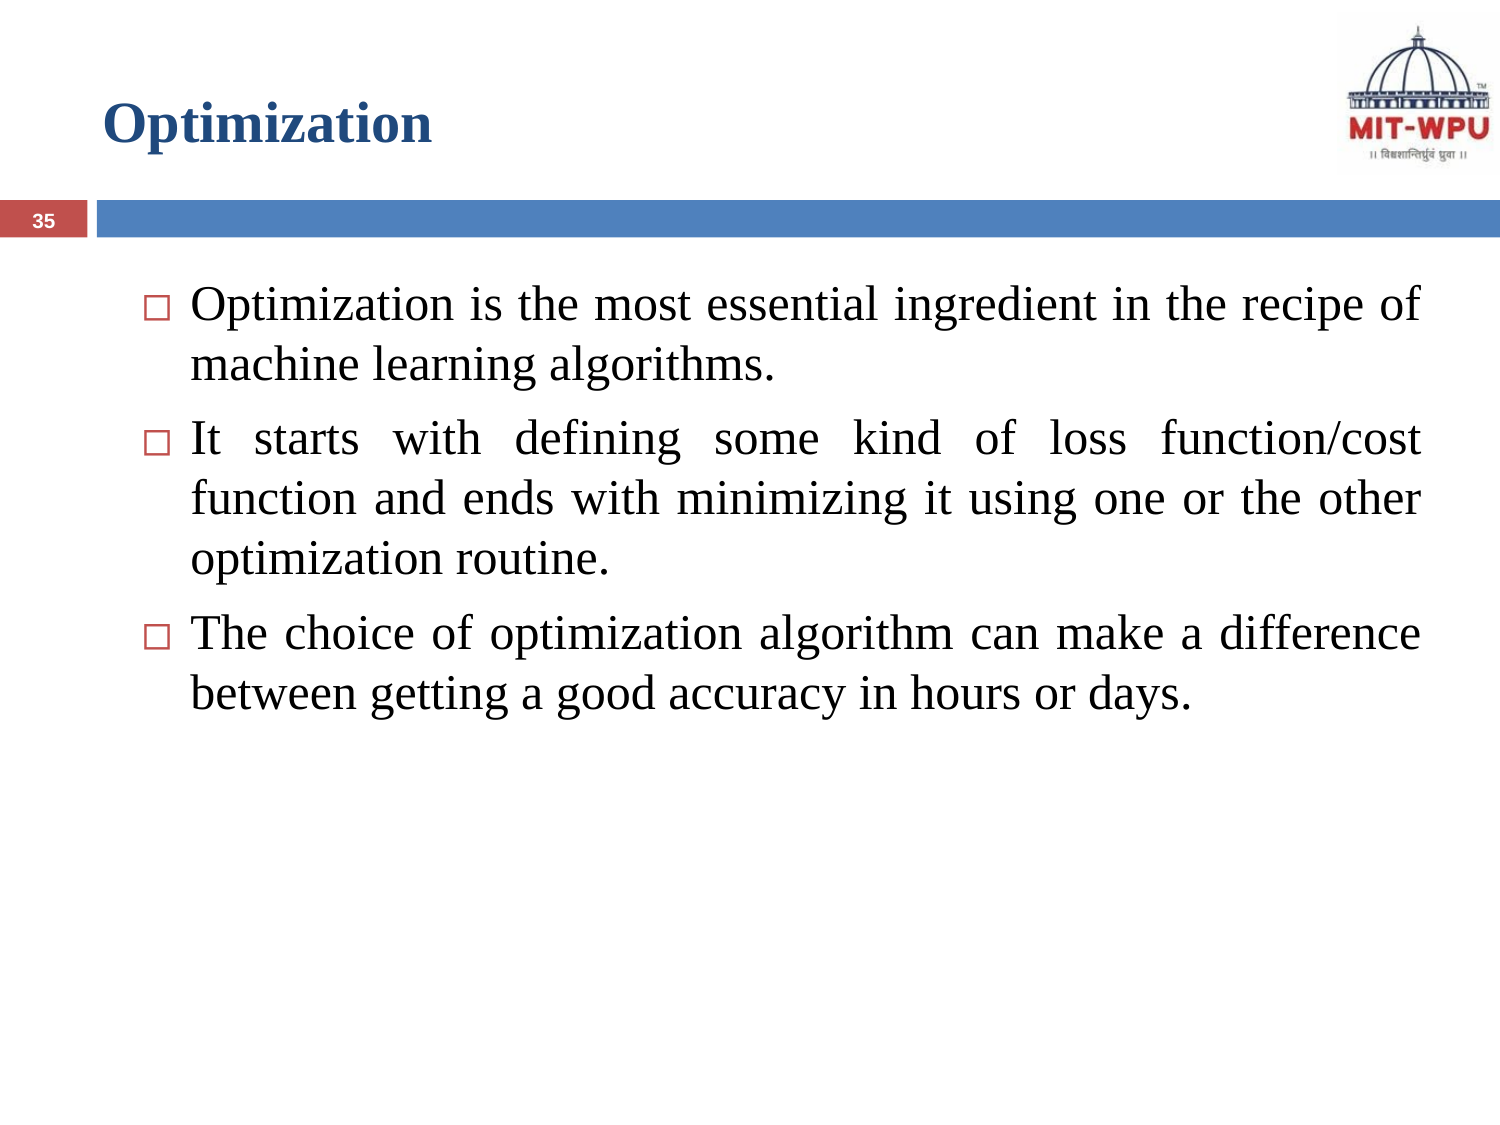

# Optimization
35
Optimization is the most essential ingredient in the recipe of machine learning algorithms.
It starts with defining some kind of loss function/cost function and ends with minimizing it using one or the other optimization routine.
The choice of optimization algorithm can make a difference between getting a good accuracy in hours or days.